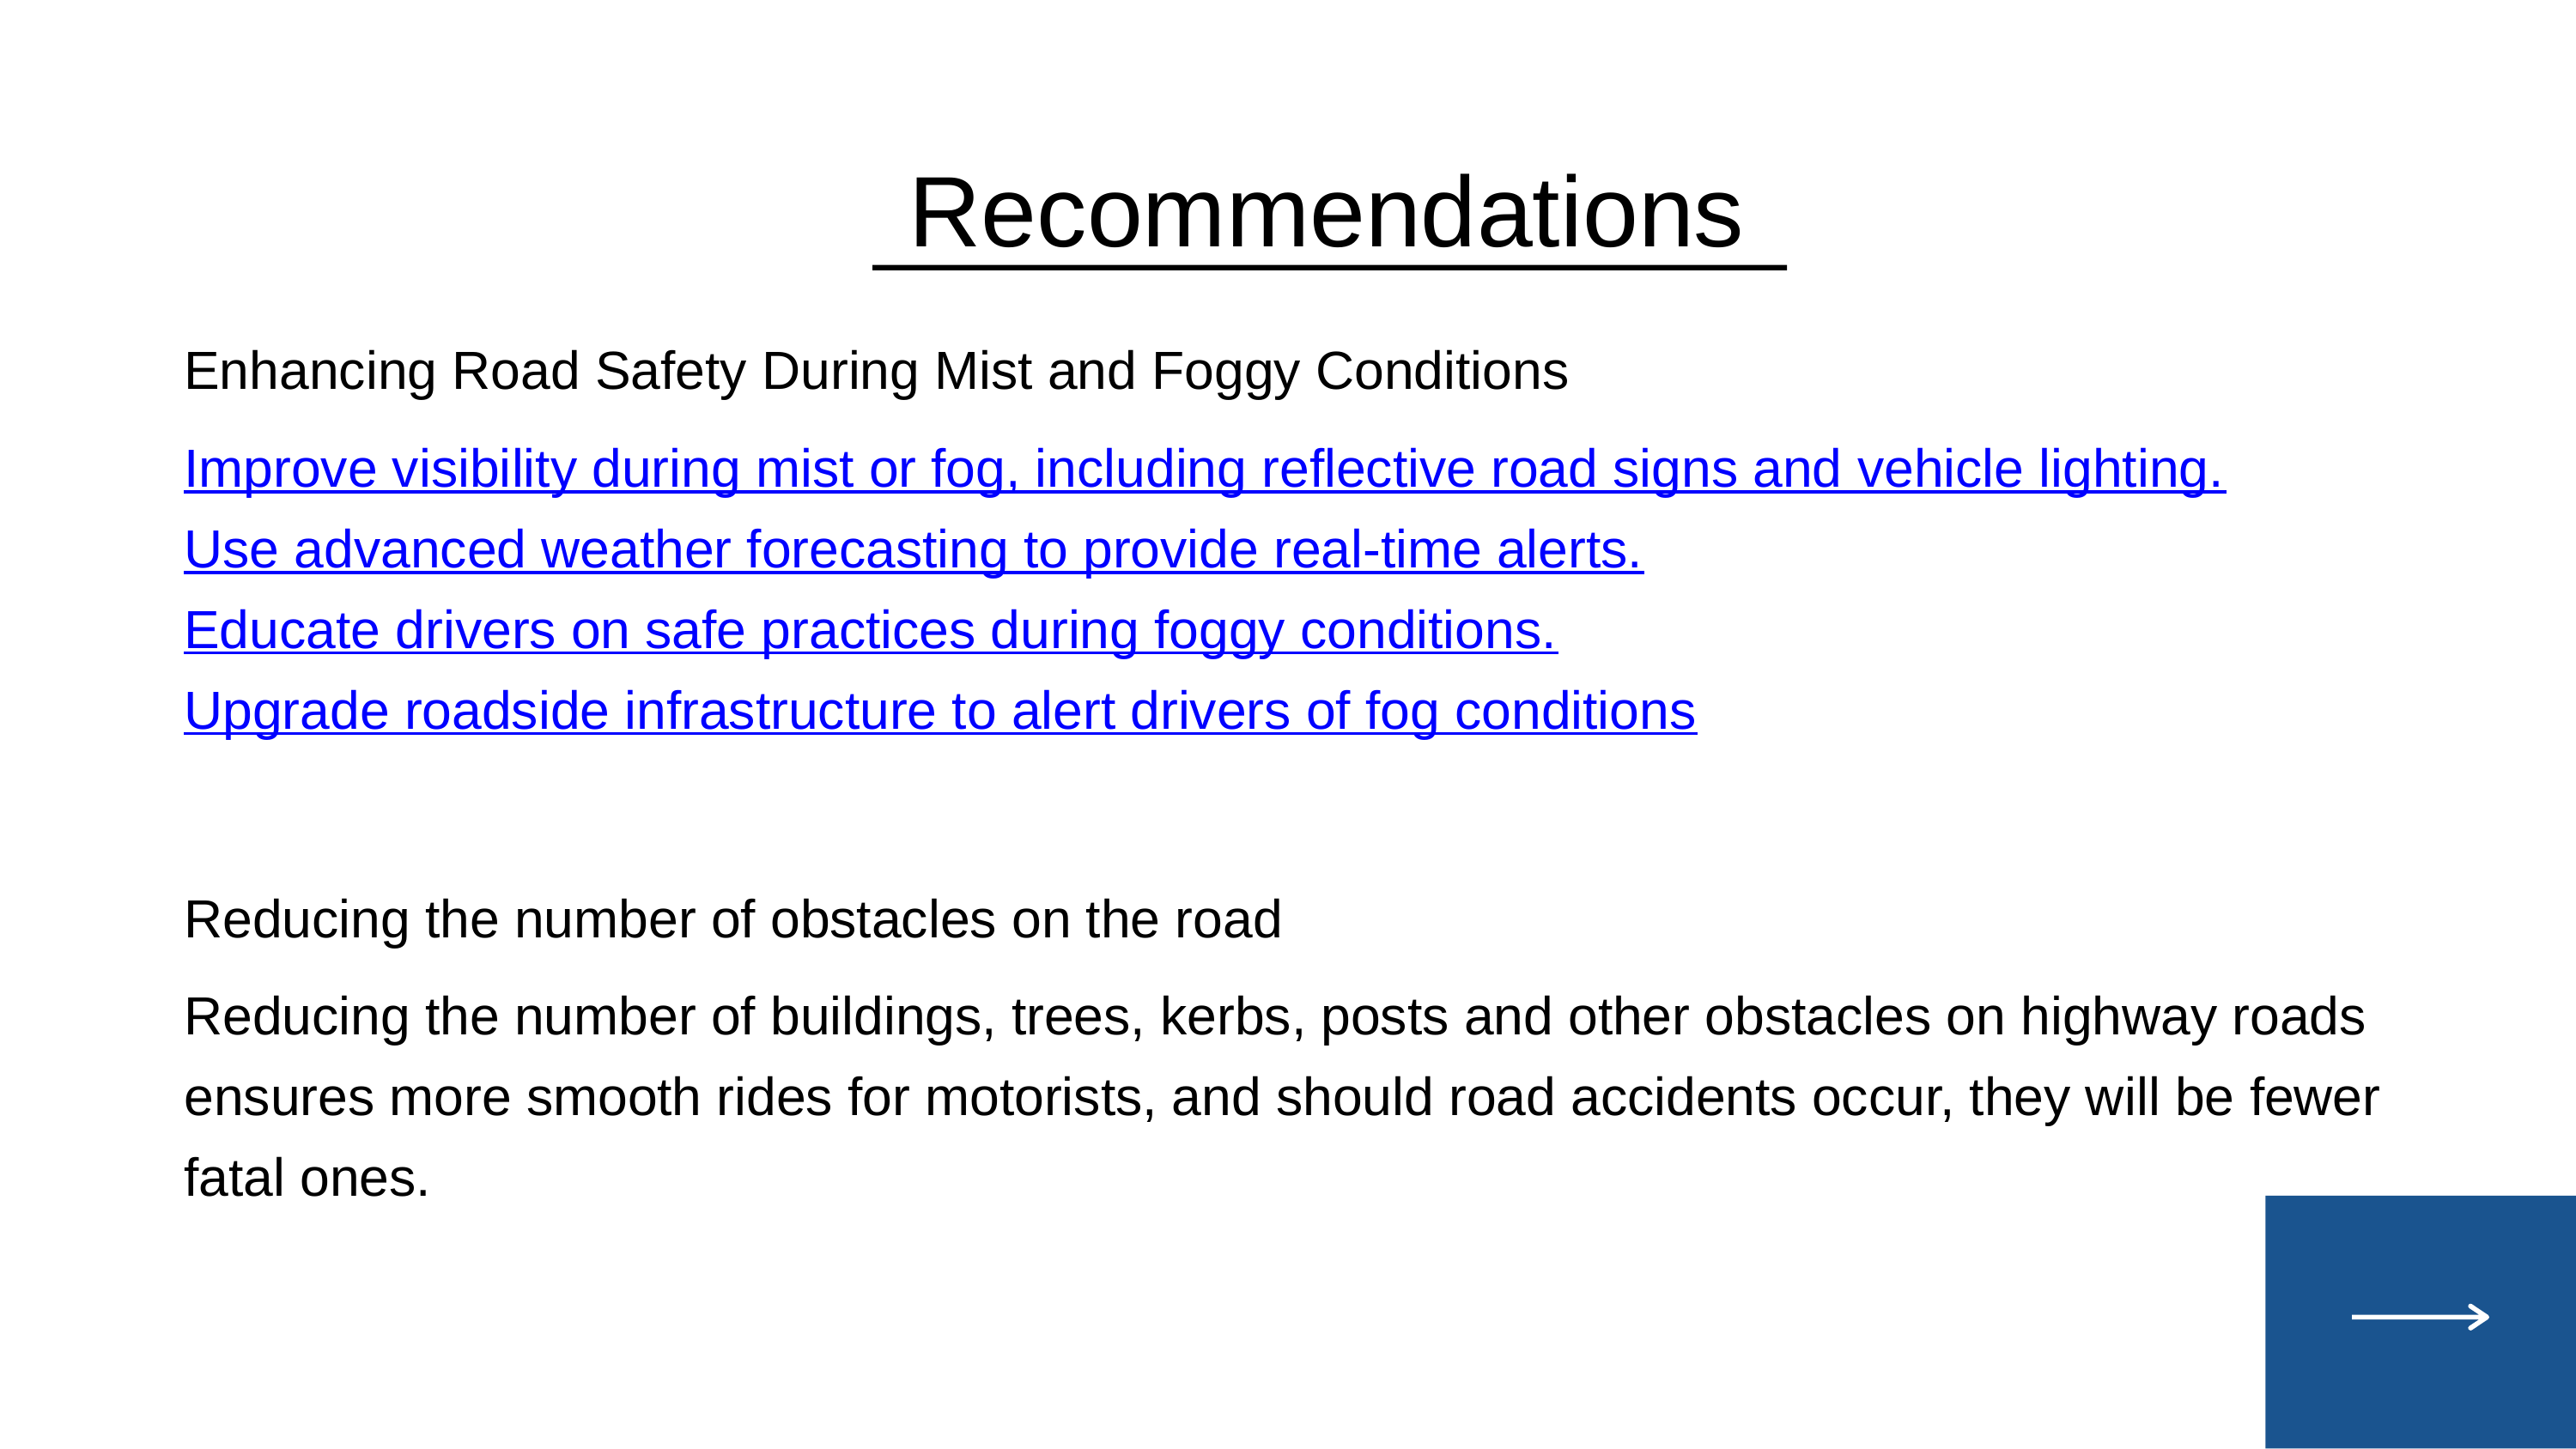

Recommendations

Enhancing Road Safety During Mist and Foggy Conditions
Improve visibility during mist or fog, including reflective road signs and vehicle lighting.
Use advanced weather forecasting to provide real-time alerts.
Educate drivers on safe practices during foggy conditions.
Upgrade roadside infrastructure to alert drivers of fog conditions

Reducing the number of obstacles on the road
Reducing the number of buildings, trees, kerbs, posts and other obstacles on highway roads ensures more smooth rides for motorists, and should road accidents occur, they will be fewer fatal ones.